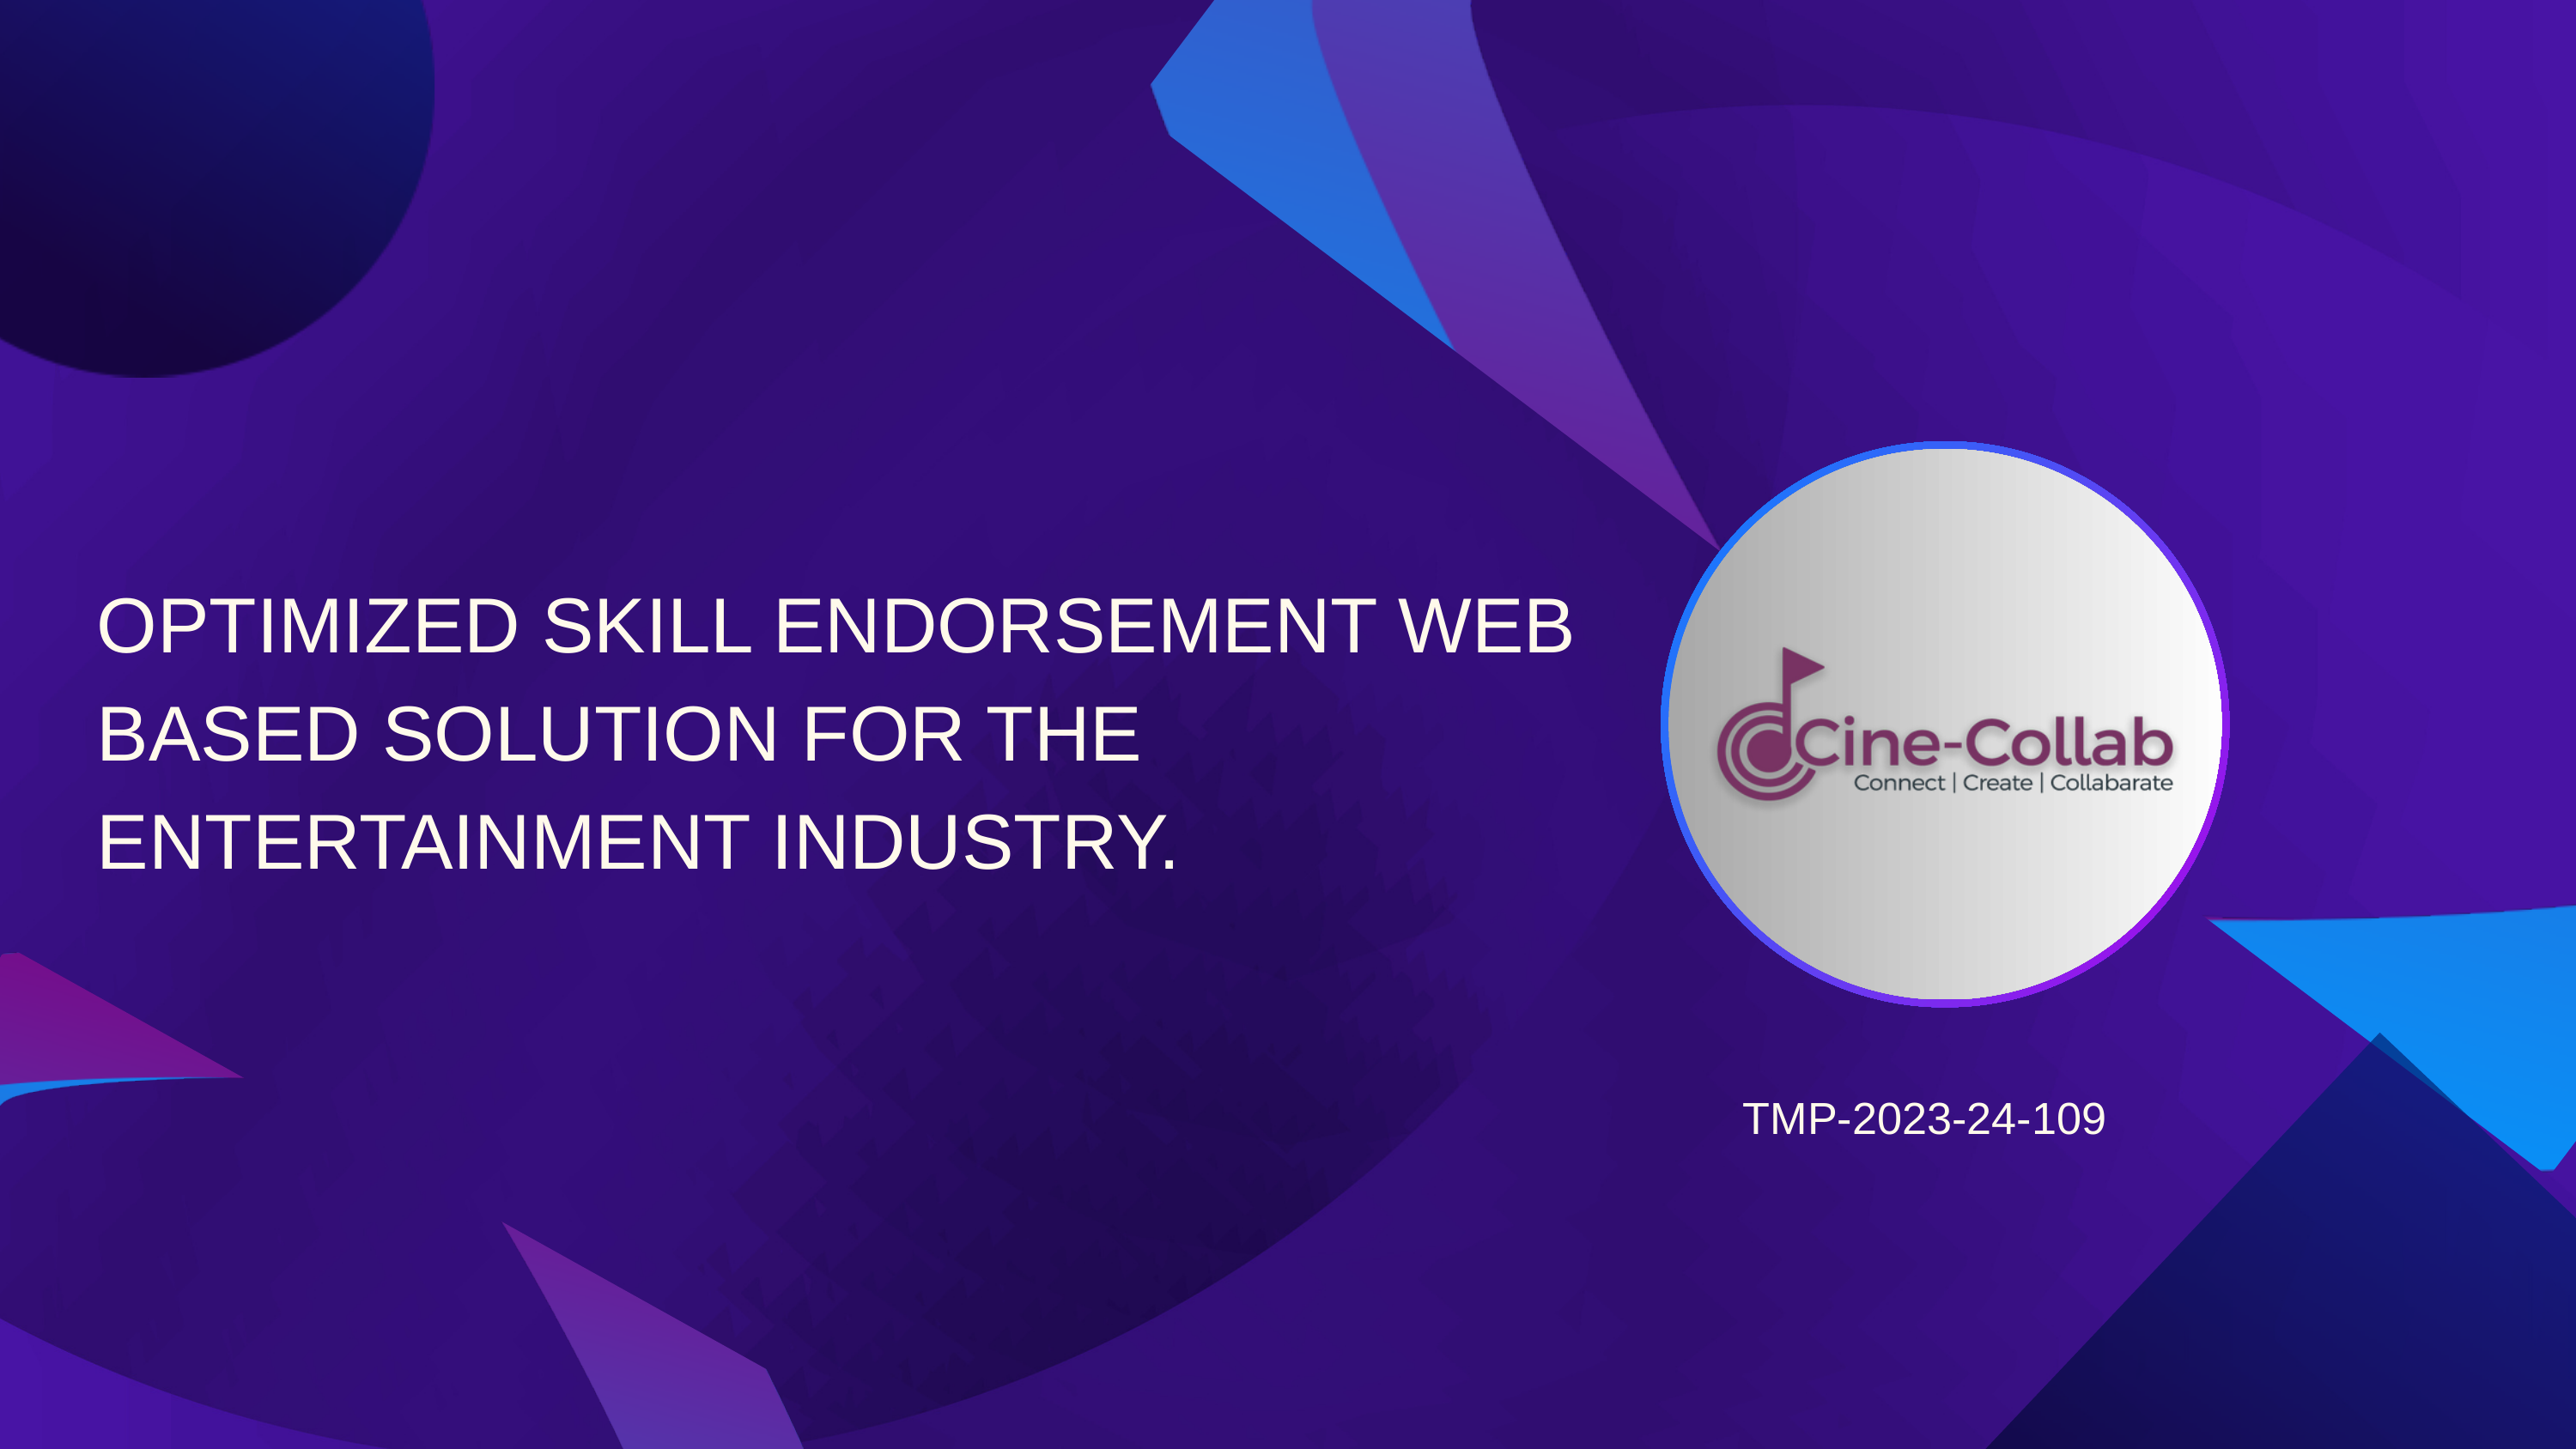

OPTIMIZED SKILL ENDORSEMENT WEB BASED SOLUTION FOR THE ENTERTAINMENT INDUSTRY.​
TMP-2023-24-109